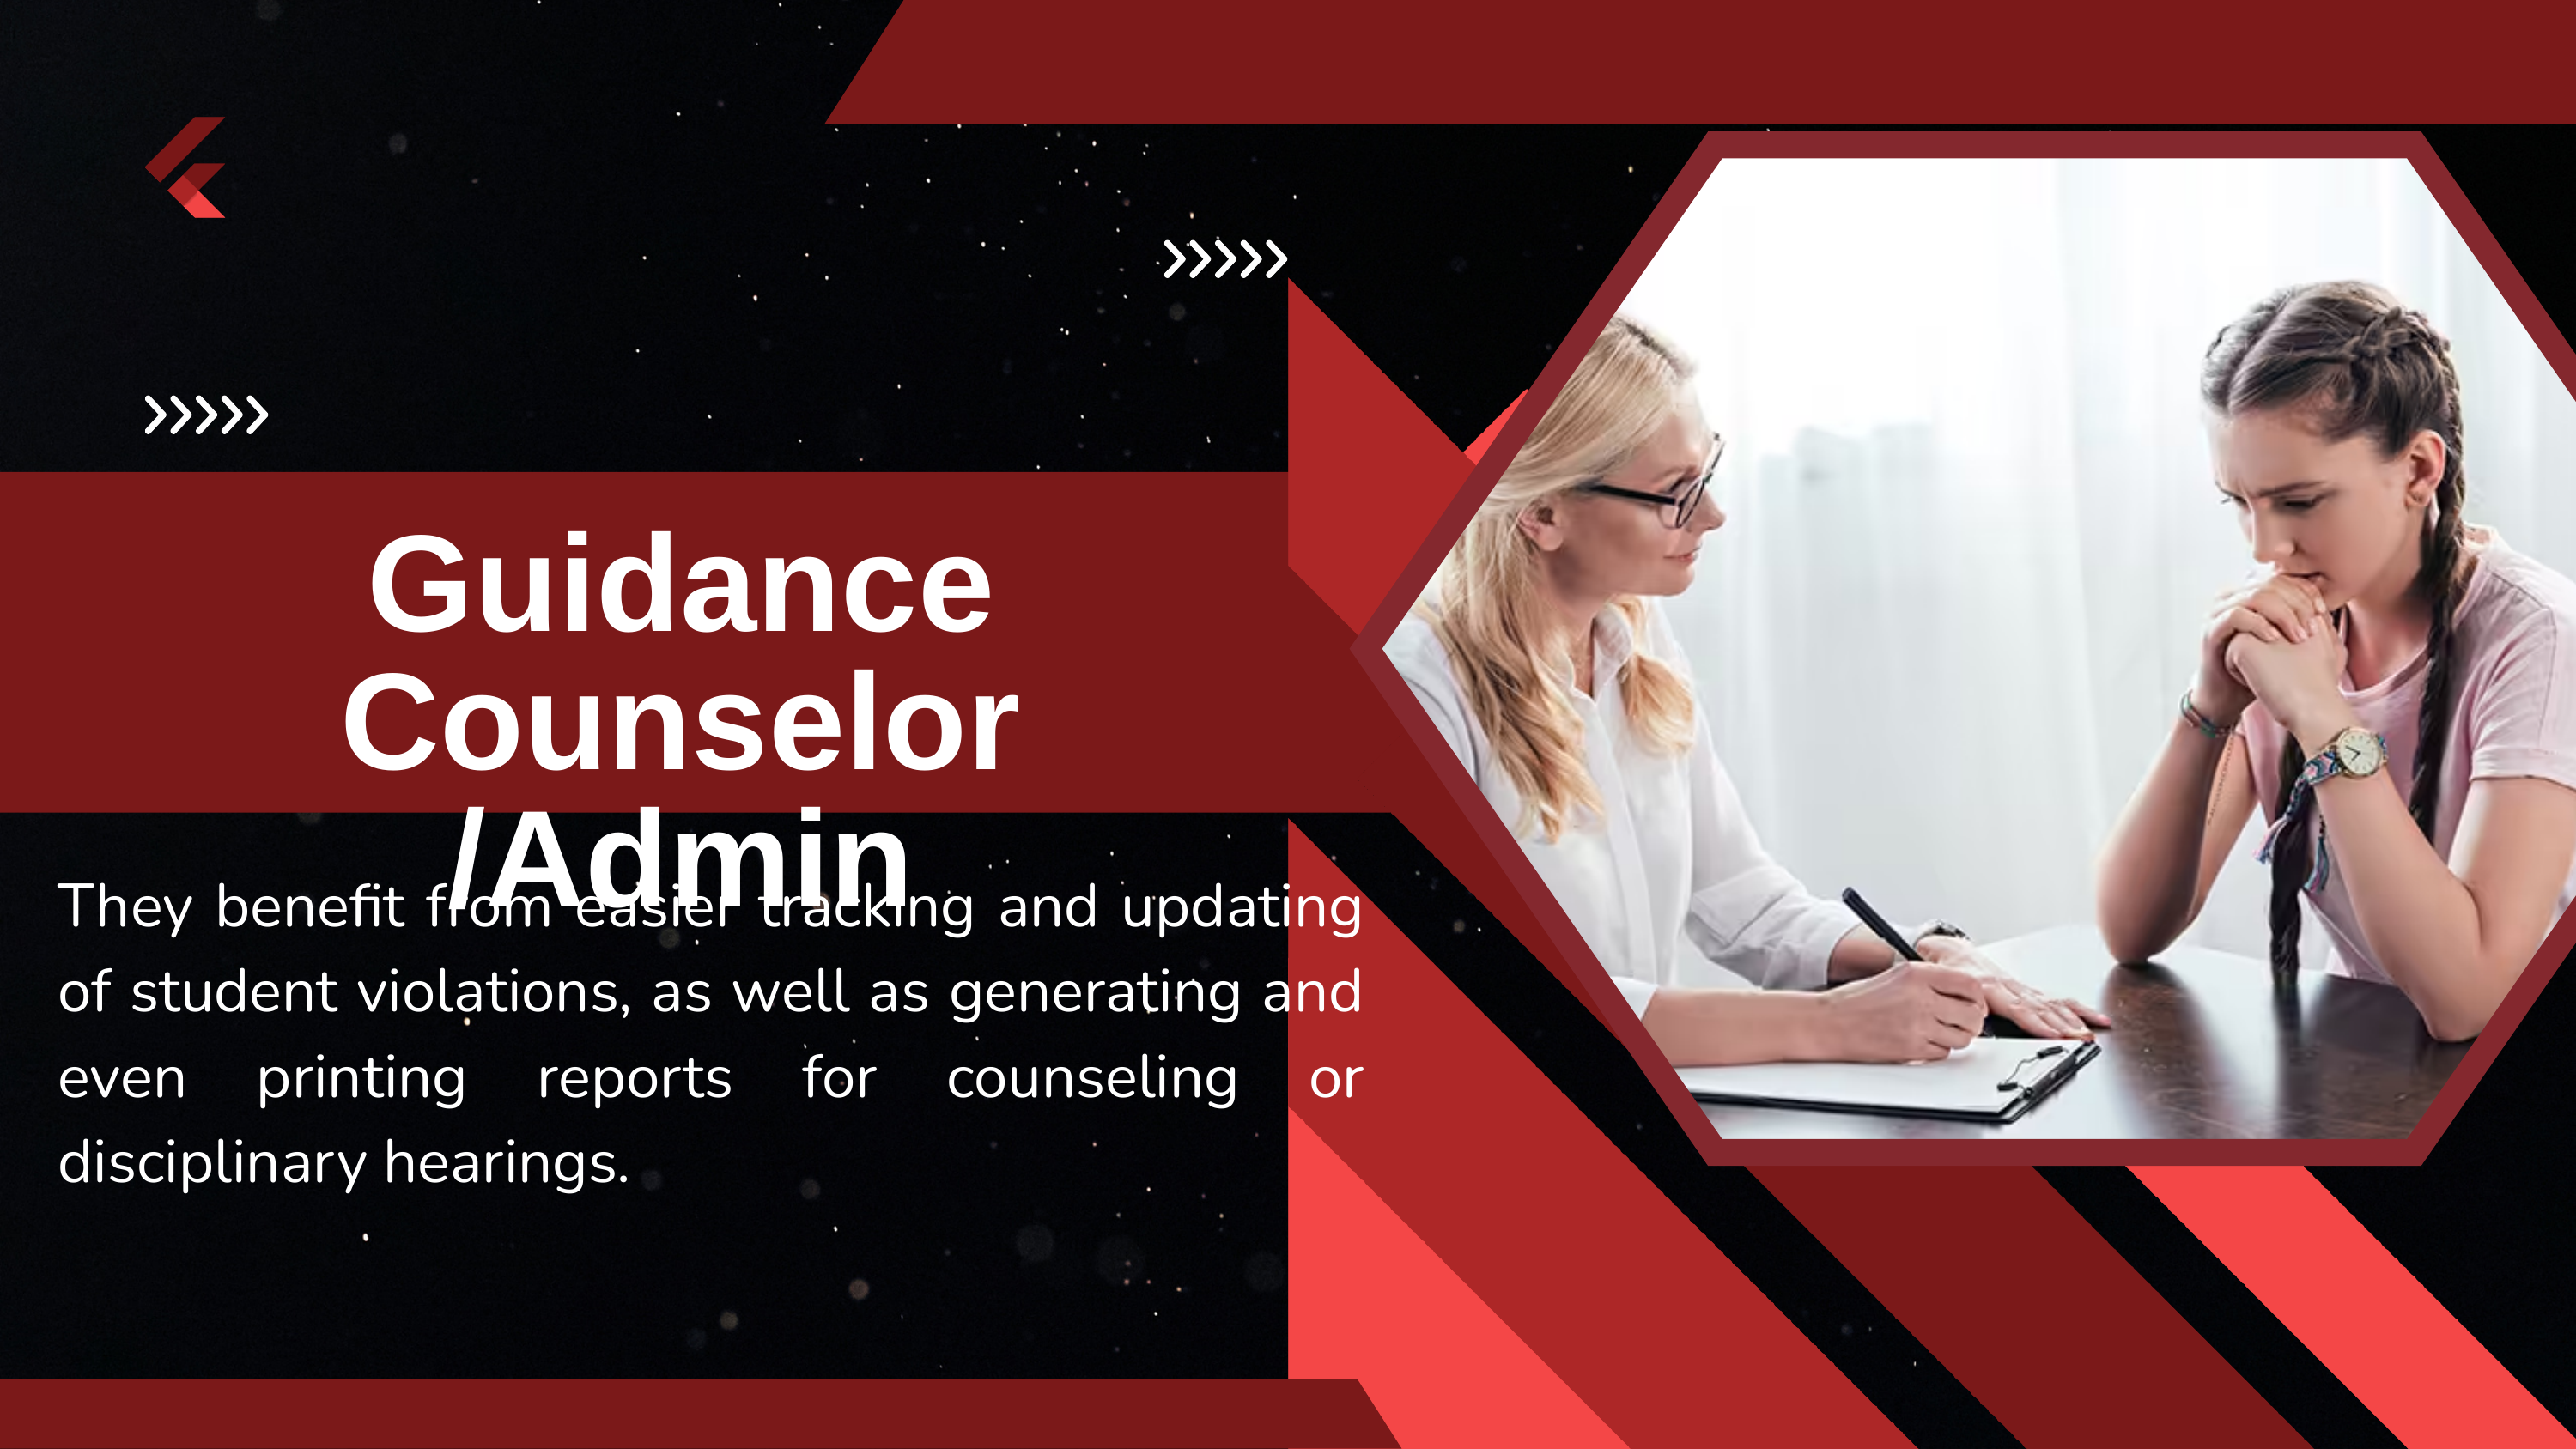

Guidance Counselor
/Admin
They benefit from easier tracking and updating of student violations, as well as generating and even printing reports for counseling or disciplinary hearings.